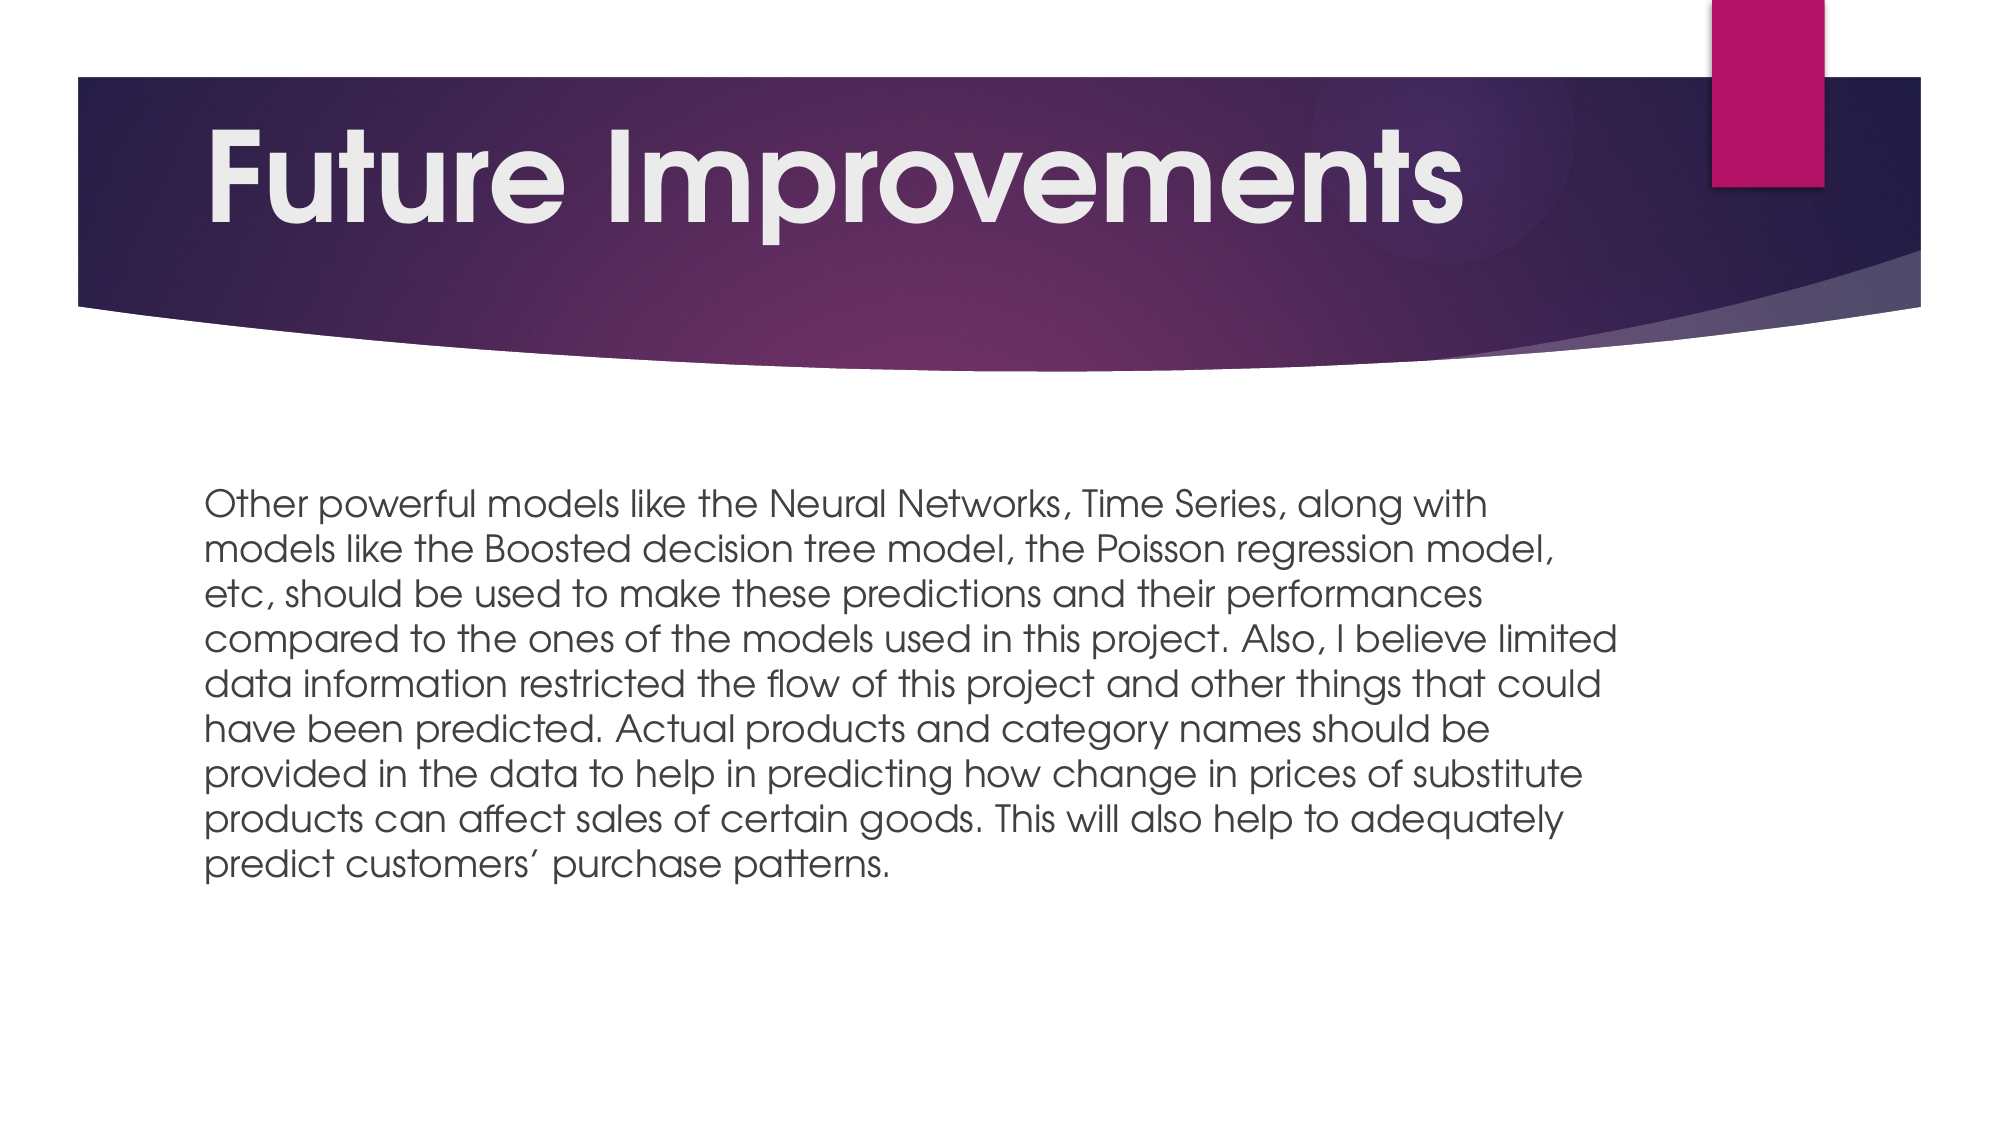

# Future Improvements
Other powerful models like the Neural Networks, Time Series, along with models like the Boosted decision tree model, the Poisson regression model, etc, should be used to make these predictions and their performances compared to the ones of the models used in this project. Also, I believe limited data information restricted the flow of this project and other things that could have been predicted. Actual products and category names should be provided in the data to help in predicting how change in prices of substitute products can affect sales of certain goods. This will also help to adequately predict customers’ purchase patterns.